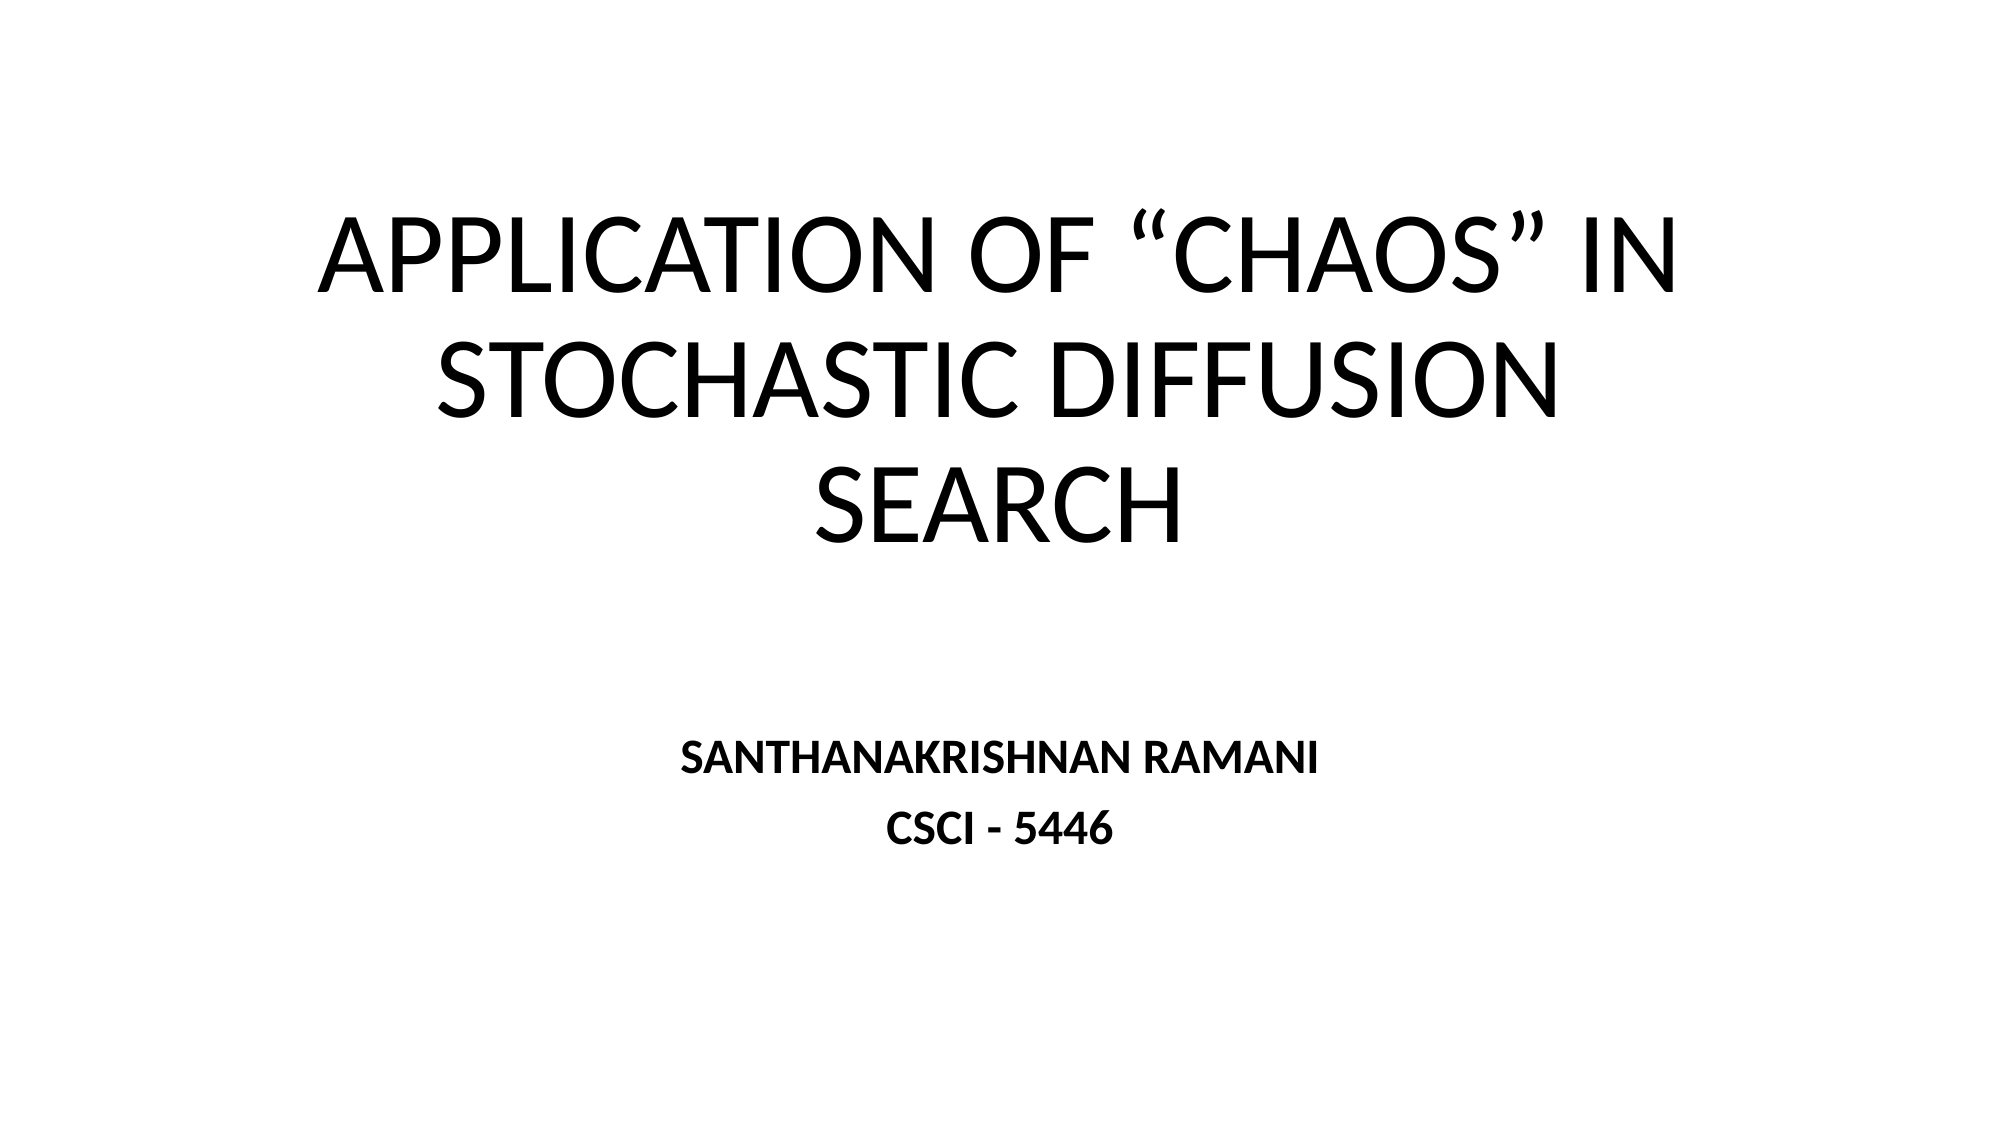

# APPLICATION OF “CHAOS” IN STOCHASTIC DIFFUSION SEARCH

SANTHANAKRISHNAN RAMANI
CSCI - 5446